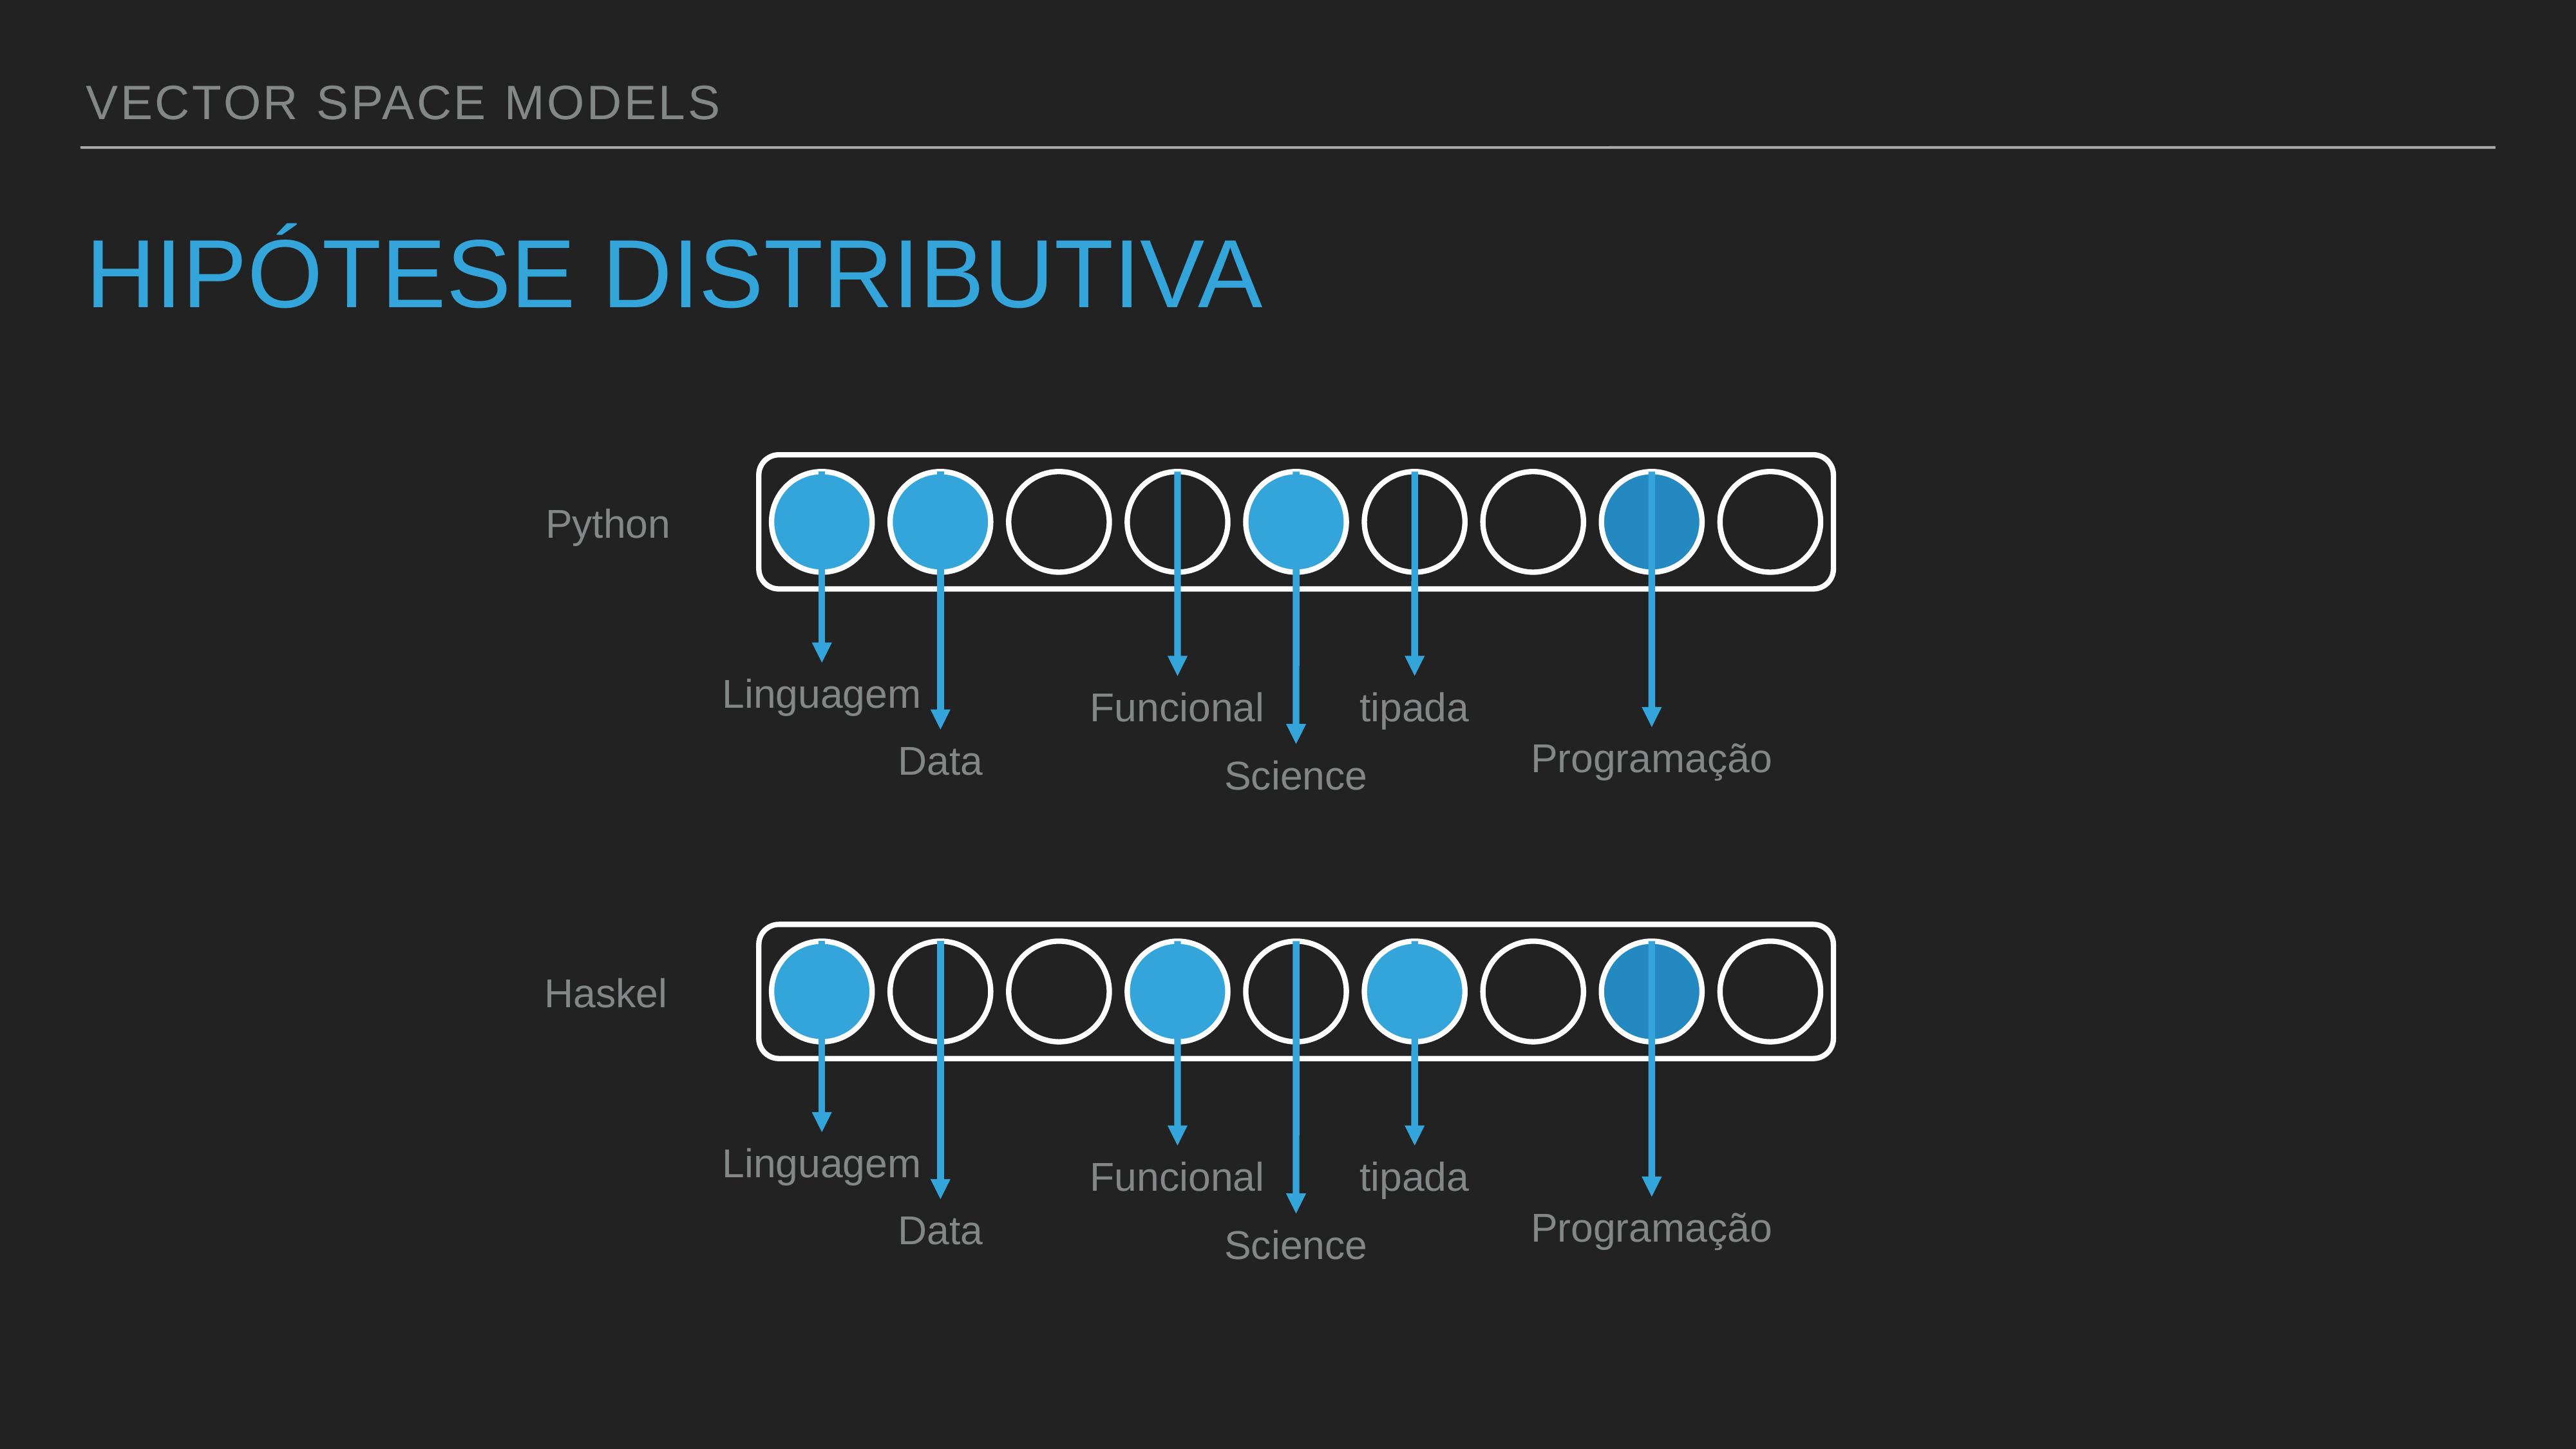

Vector space models
# HipÓtese distributiva

Python
Linguagem
Funcional
tipada
Programação
Data
Science

Haskel
Linguagem
Funcional
tipada
Programação
Data
Science